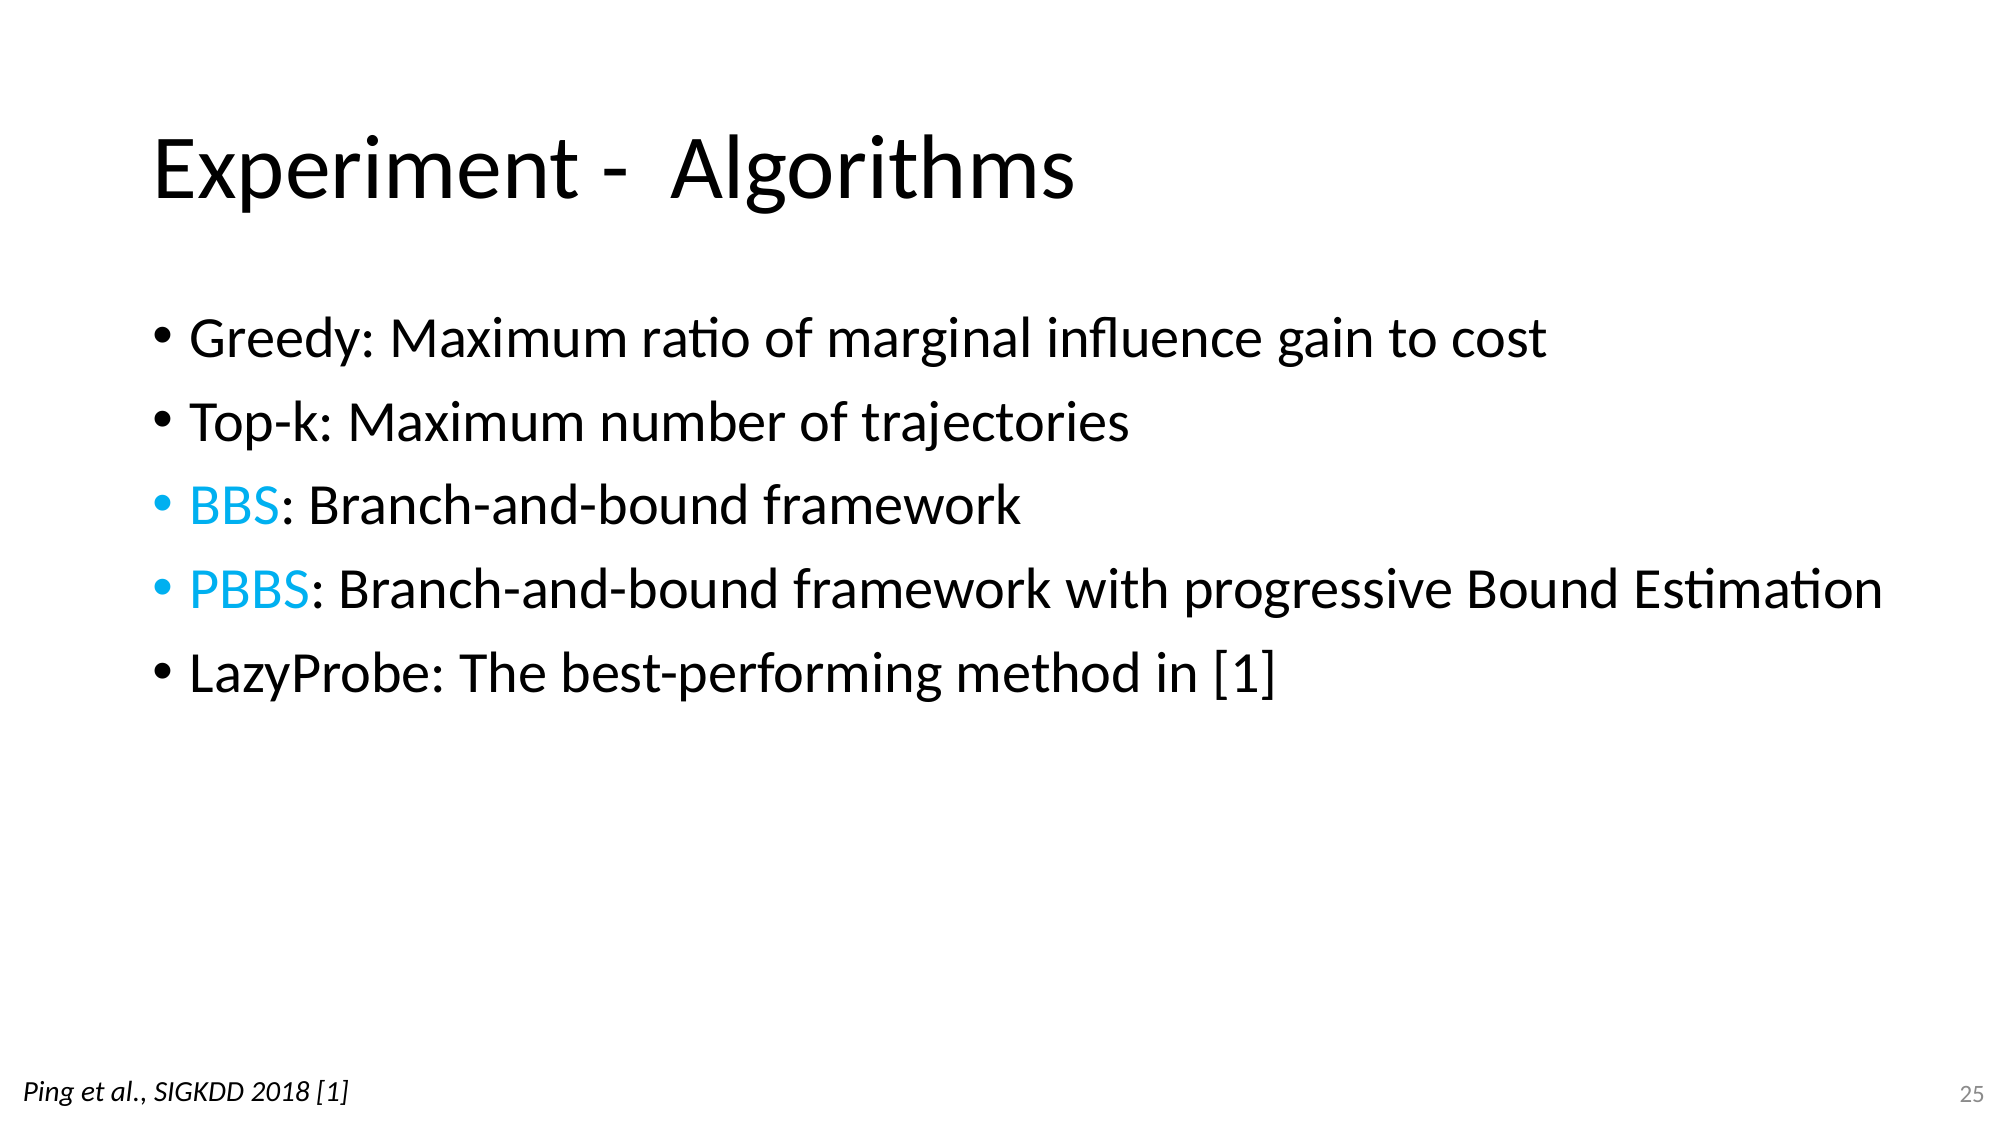

# Experiment -  Algorithms
Greedy: Maximum ratio of marginal influence gain to cost
Top-k: Maximum number of trajectories
BBS: Branch-and-bound framework
PBBS: Branch-and-bound framework with progressive Bound Estimation
LazyProbe: The best-performing method in [1]
25
Ping et al., SIGKDD 2018 [1]